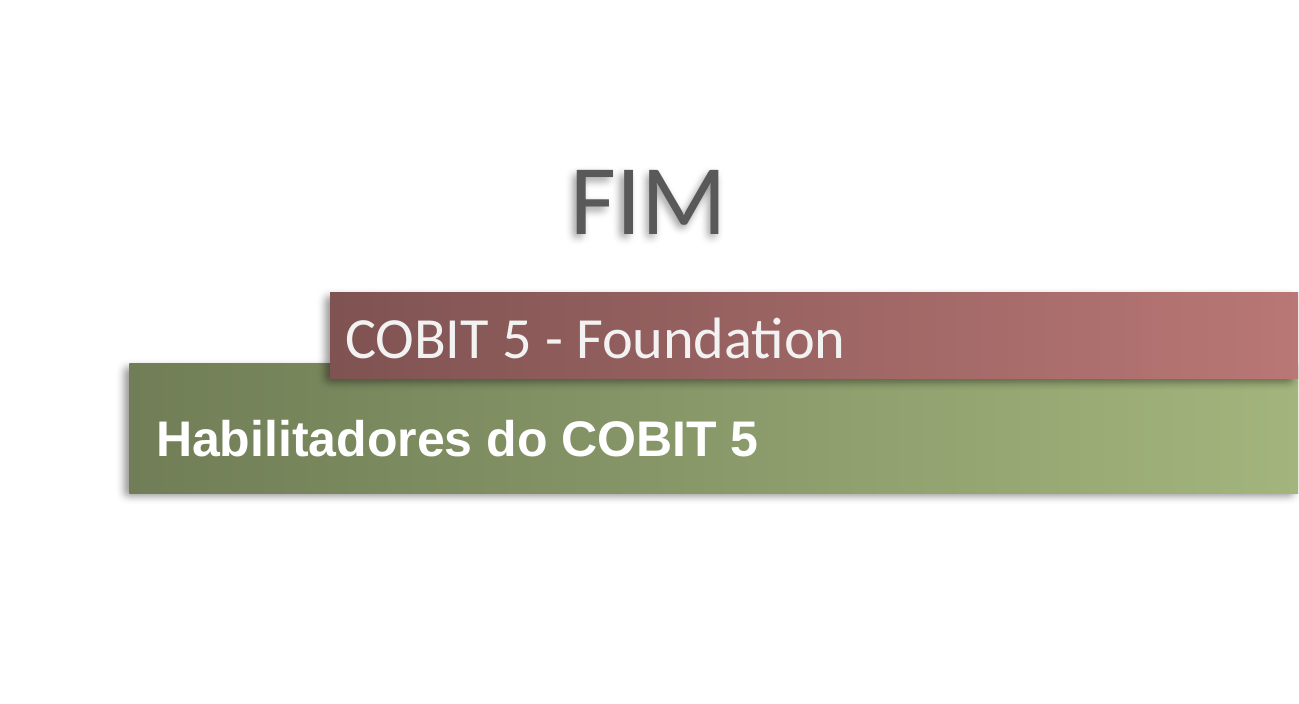

FIM
COBIT 5 - Foundation

Habilitadores do COBIT 5